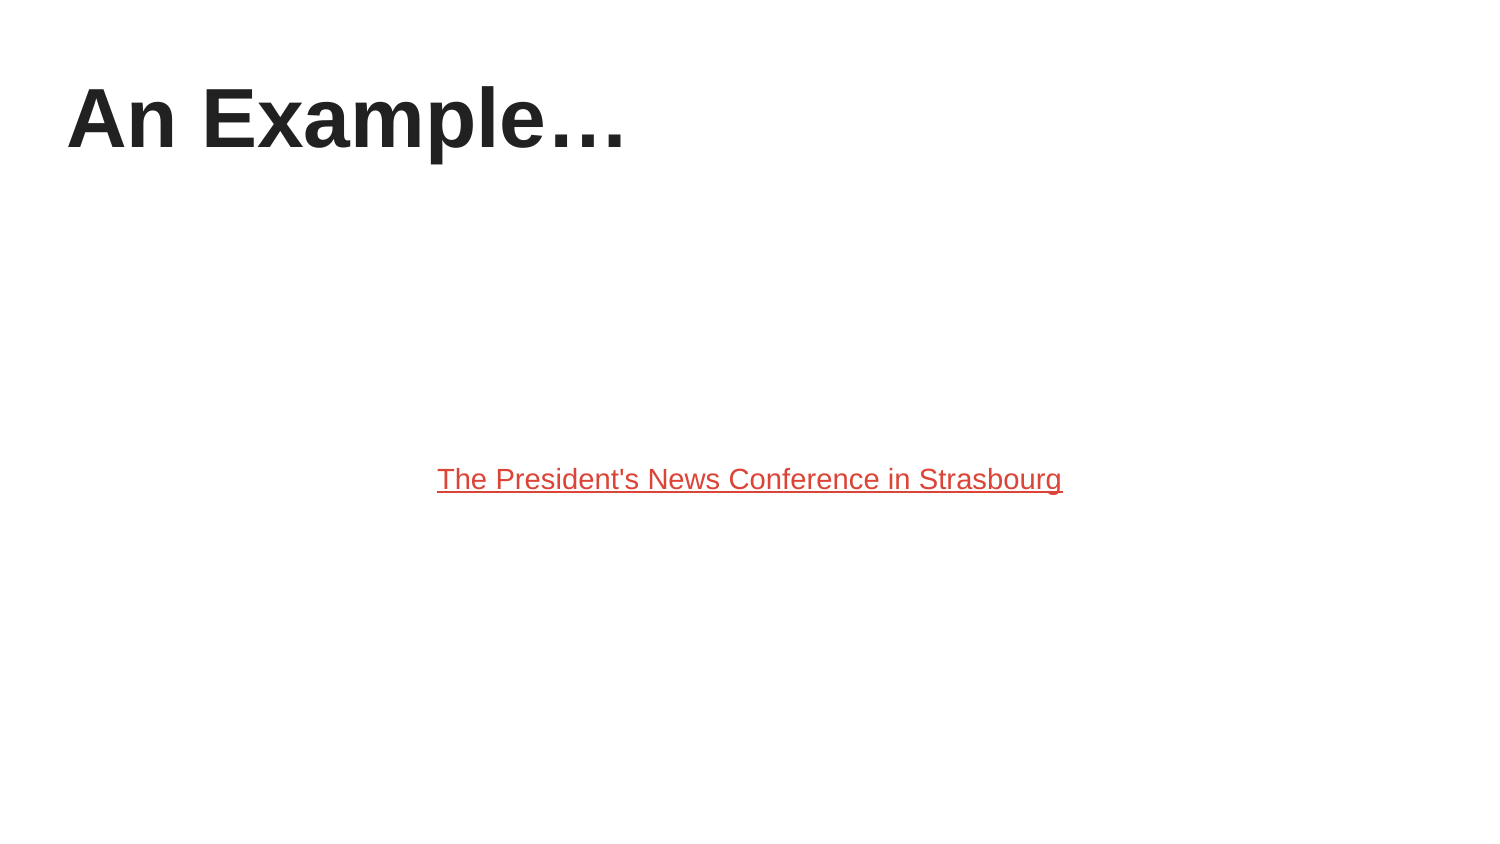

# An Example…
The President's News Conference in Strasbourg